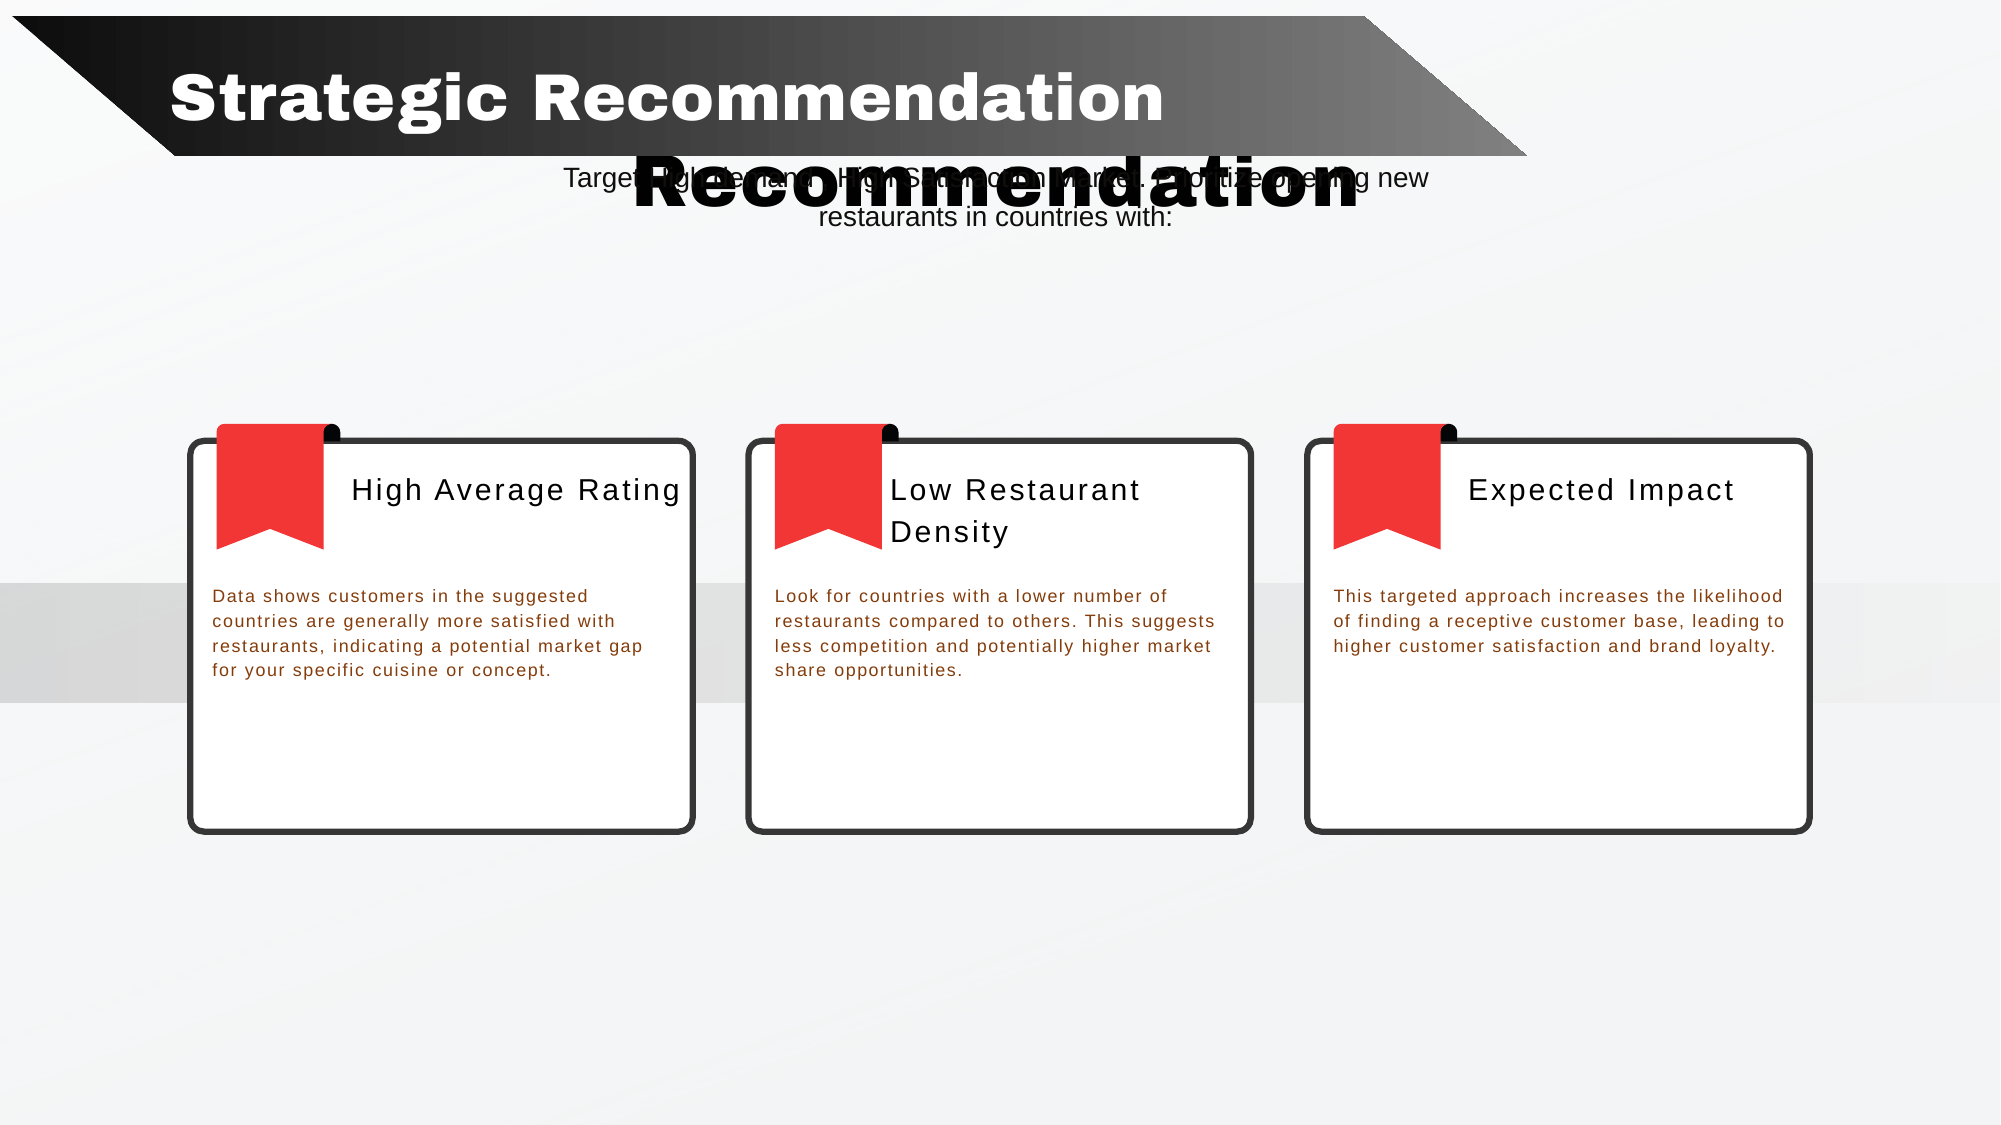

Strategic Recommendation
Strategic Recommendation
Target High demand , High Satisfaction Market. Prioritize opening new restaurants in countries with:

High Average Rating
Low Restaurant Density
Expected Impact
Data shows customers in the suggested countries are generally more satisfied with restaurants, indicating a potential market gap for your specific cuisine or concept.
Look for countries with a lower number of restaurants compared to others. This suggests less competition and potentially higher market share opportunities.
This targeted approach increases the likelihood of finding a receptive customer base, leading to higher customer satisfaction and brand loyalty.